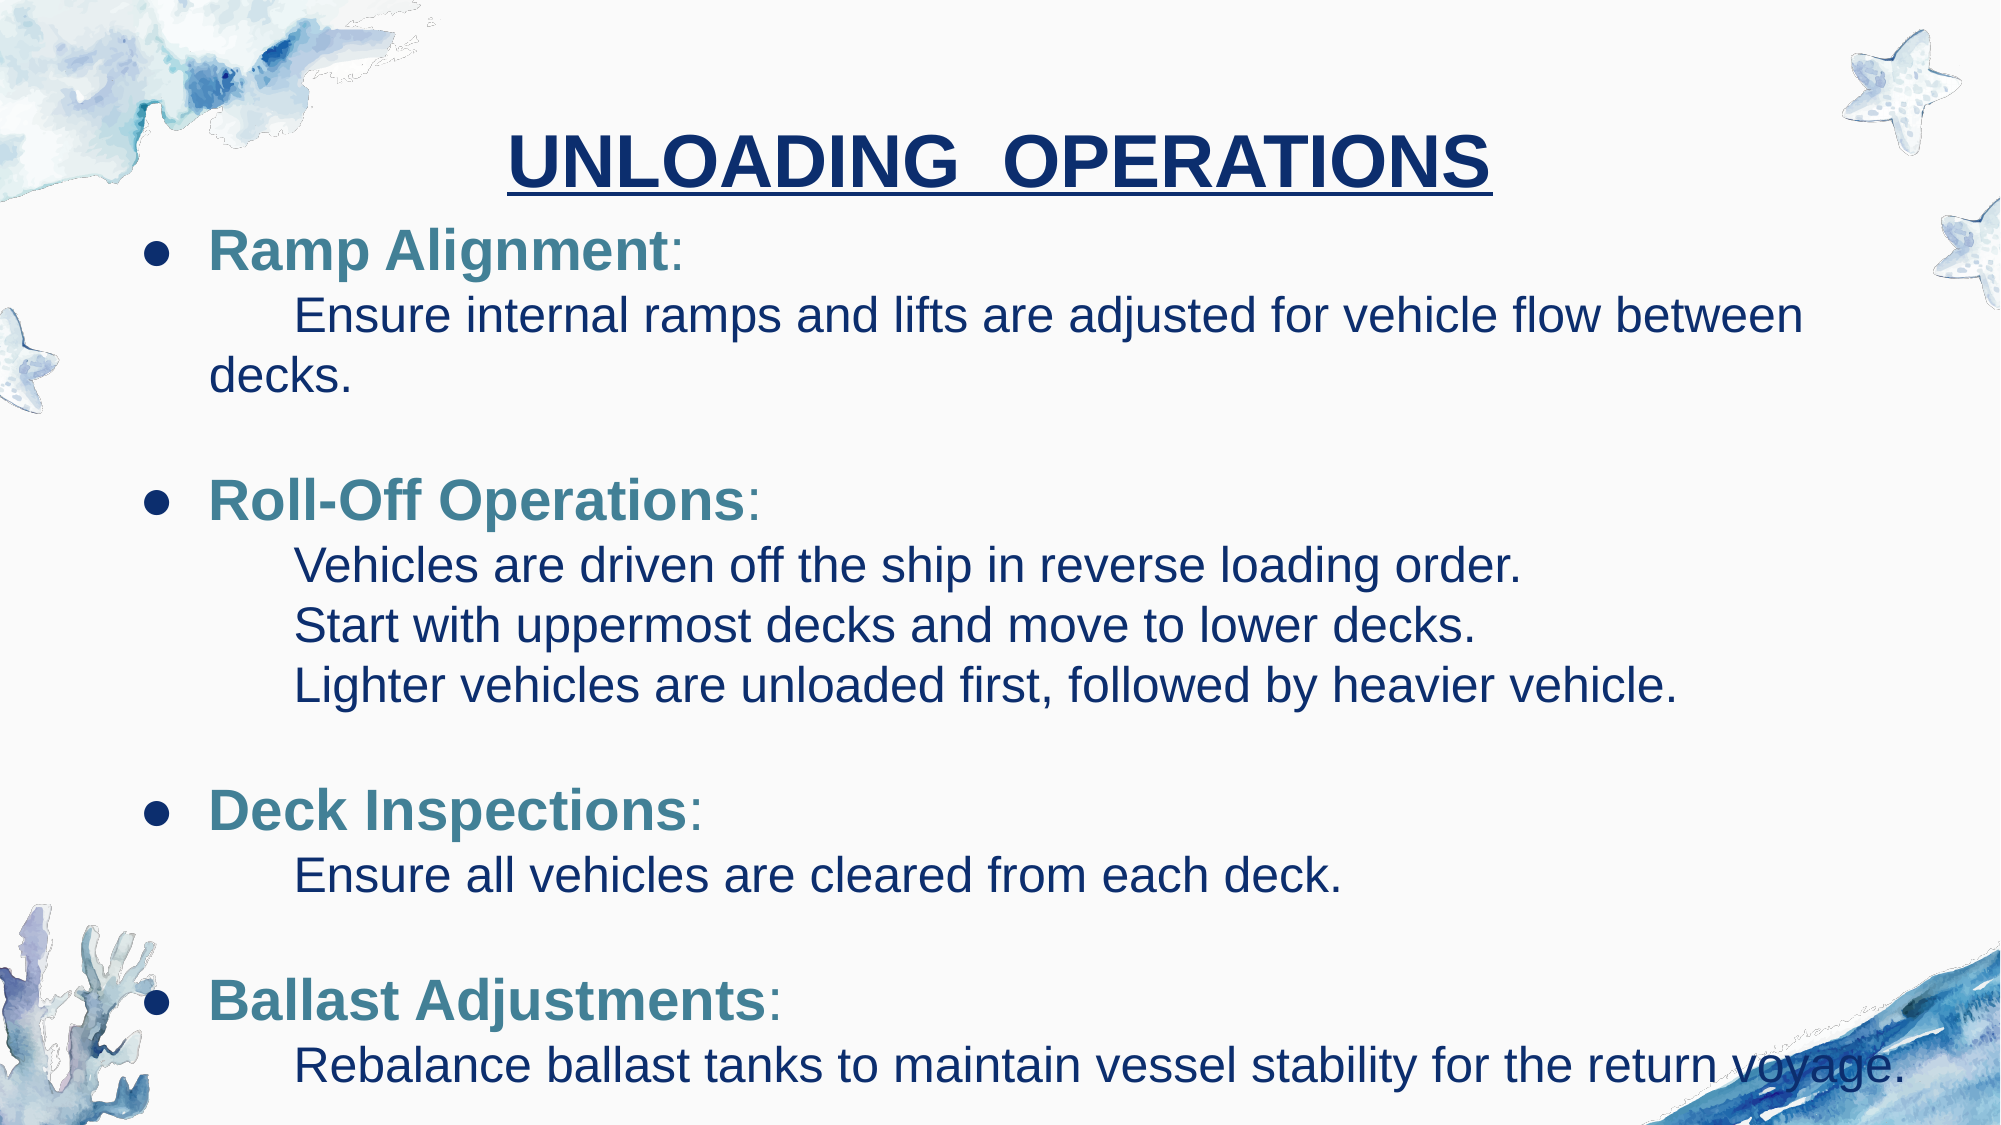

# UNLOADING  OPERATIONS
Ramp Alignment:
           Ensure internal ramps and lifts are adjusted for vehicle flow between decks.

Roll-Off Operations:
           Vehicles are driven off the ship in reverse loading order.
           Start with uppermost decks and move to lower decks.
           Lighter vehicles are unloaded first, followed by heavier vehicle.

Deck Inspections:
           Ensure all vehicles are cleared from each deck.

Ballast Adjustments:
           Rebalance ballast tanks to maintain vessel stability for the return voyage.